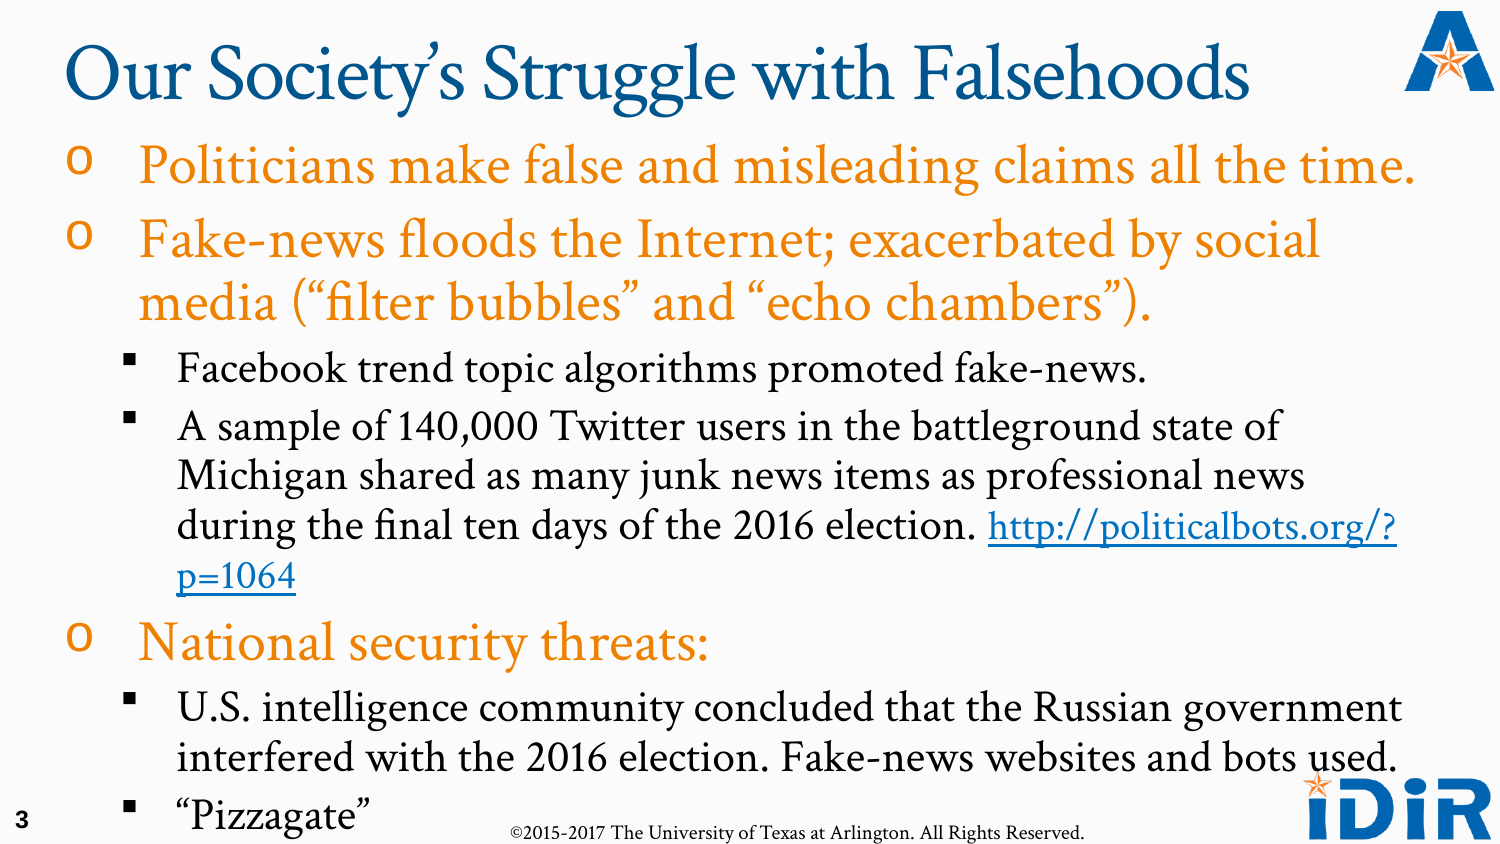

# Our Society’s Struggle with Falsehoods
Politicians make false and misleading claims all the time.
Fake-news floods the Internet; exacerbated by social media (“filter bubbles” and “echo chambers”).
Facebook trend topic algorithms promoted fake-news.
A sample of 140,000 Twitter users in the battleground state of Michigan shared as many junk news items as professional news during the final ten days of the 2016 election. http://politicalbots.org/?p=1064
National security threats:
U.S. intelligence community concluded that the Russian government interfered with the 2016 election. Fake-news websites and bots used.
“Pizzagate”
3